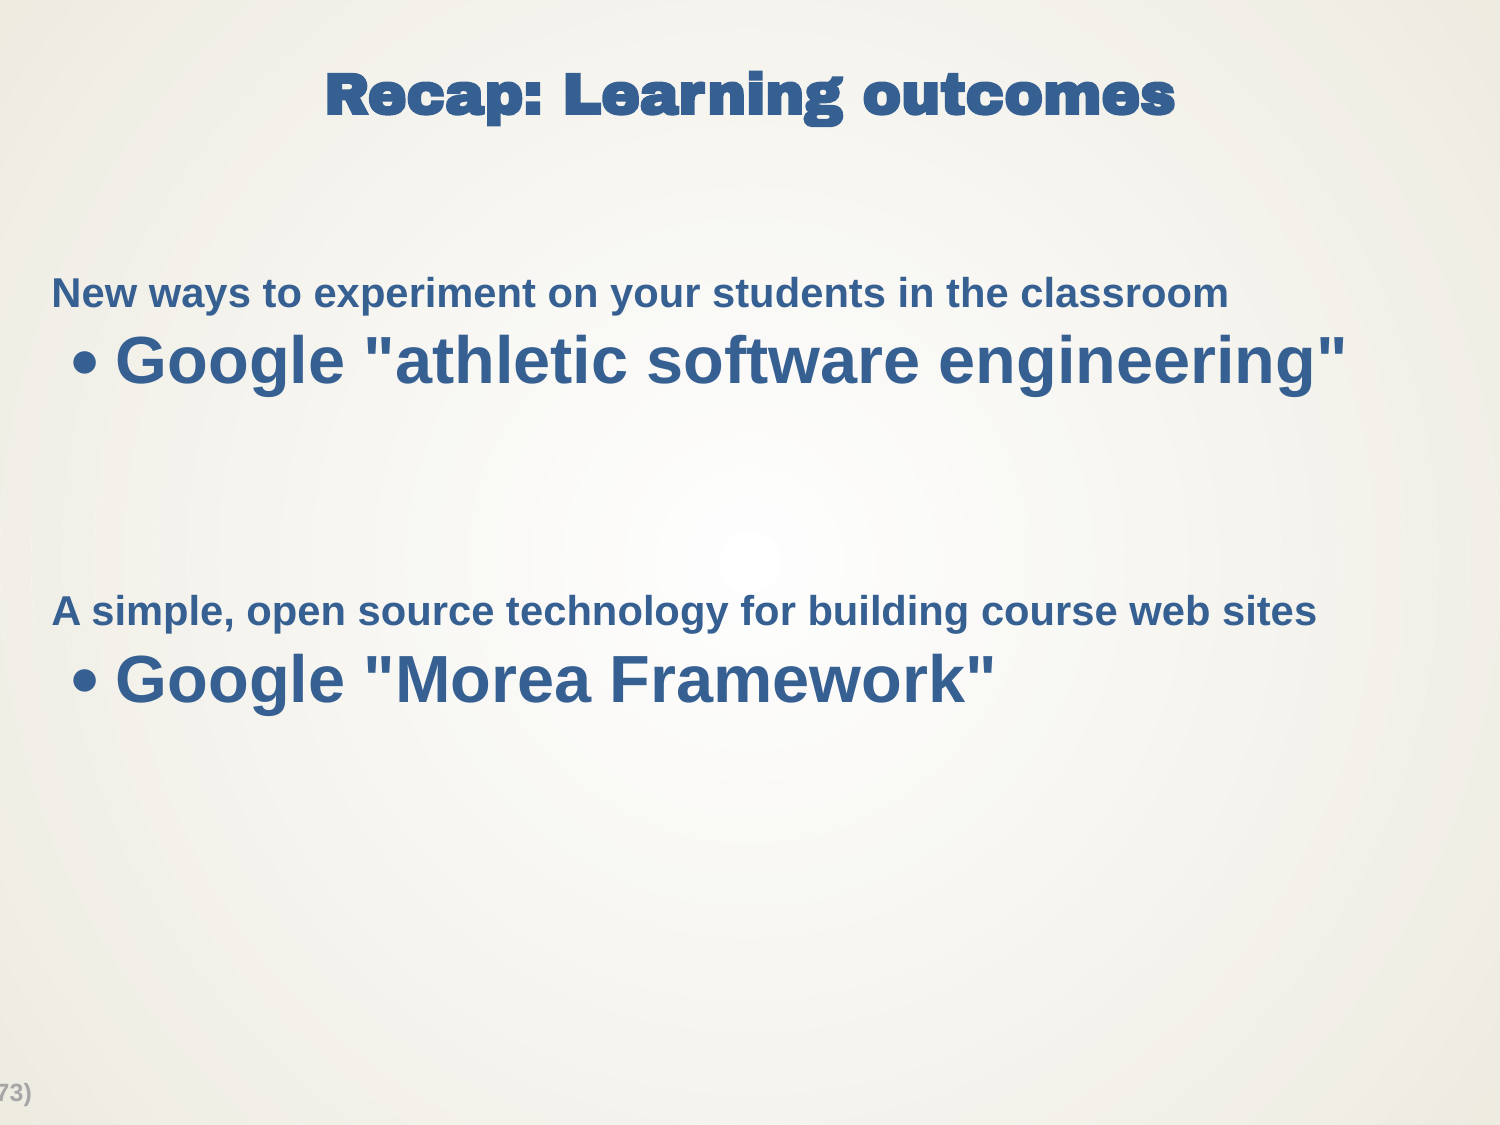

# Recap: Learning outcomes
New ways to experiment on your students in the classroom
Google "athletic software engineering"

A simple, open source technology for building course web sites
Google "Morea Framework"